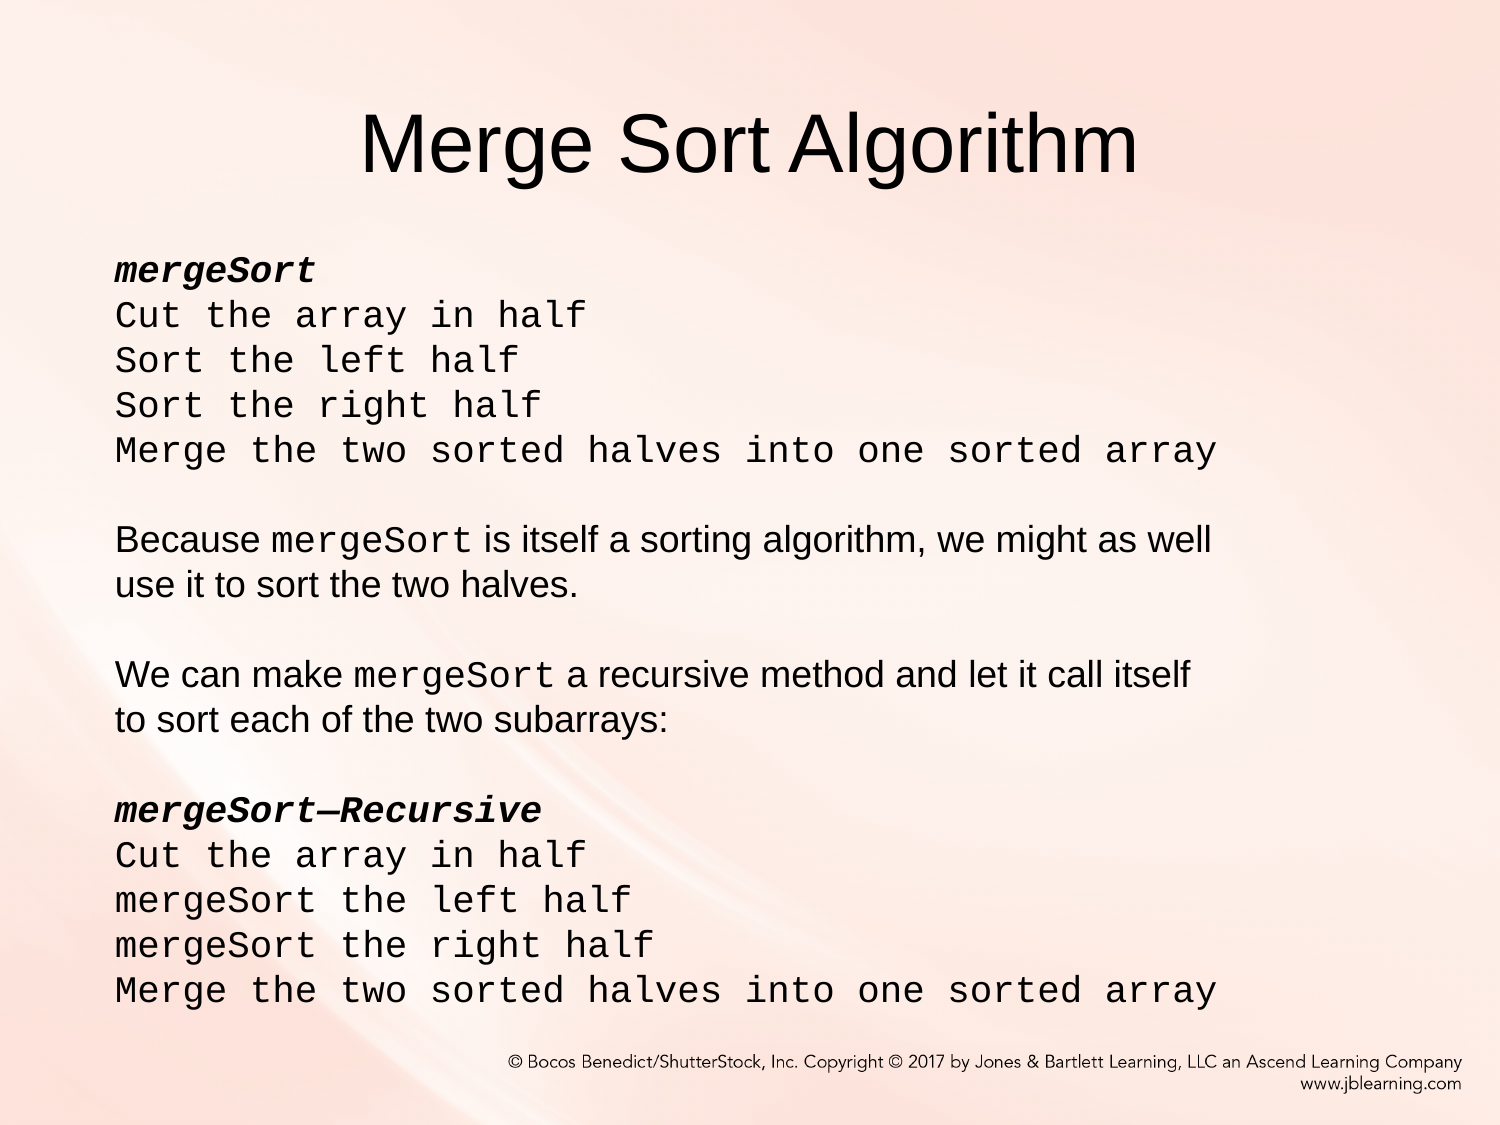

# Merge Sort Algorithm
mergeSort
Cut the array in half
Sort the left half
Sort the right half
Merge the two sorted halves into one sorted array

Because mergeSort is itself a sorting algorithm, we might as well
use it to sort the two halves.

We can make mergeSort a recursive method and let it call itself
to sort each of the two subarrays:

mergeSort—Recursive
Cut the array in half
mergeSort the left half
mergeSort the right half
Merge the two sorted halves into one sorted array